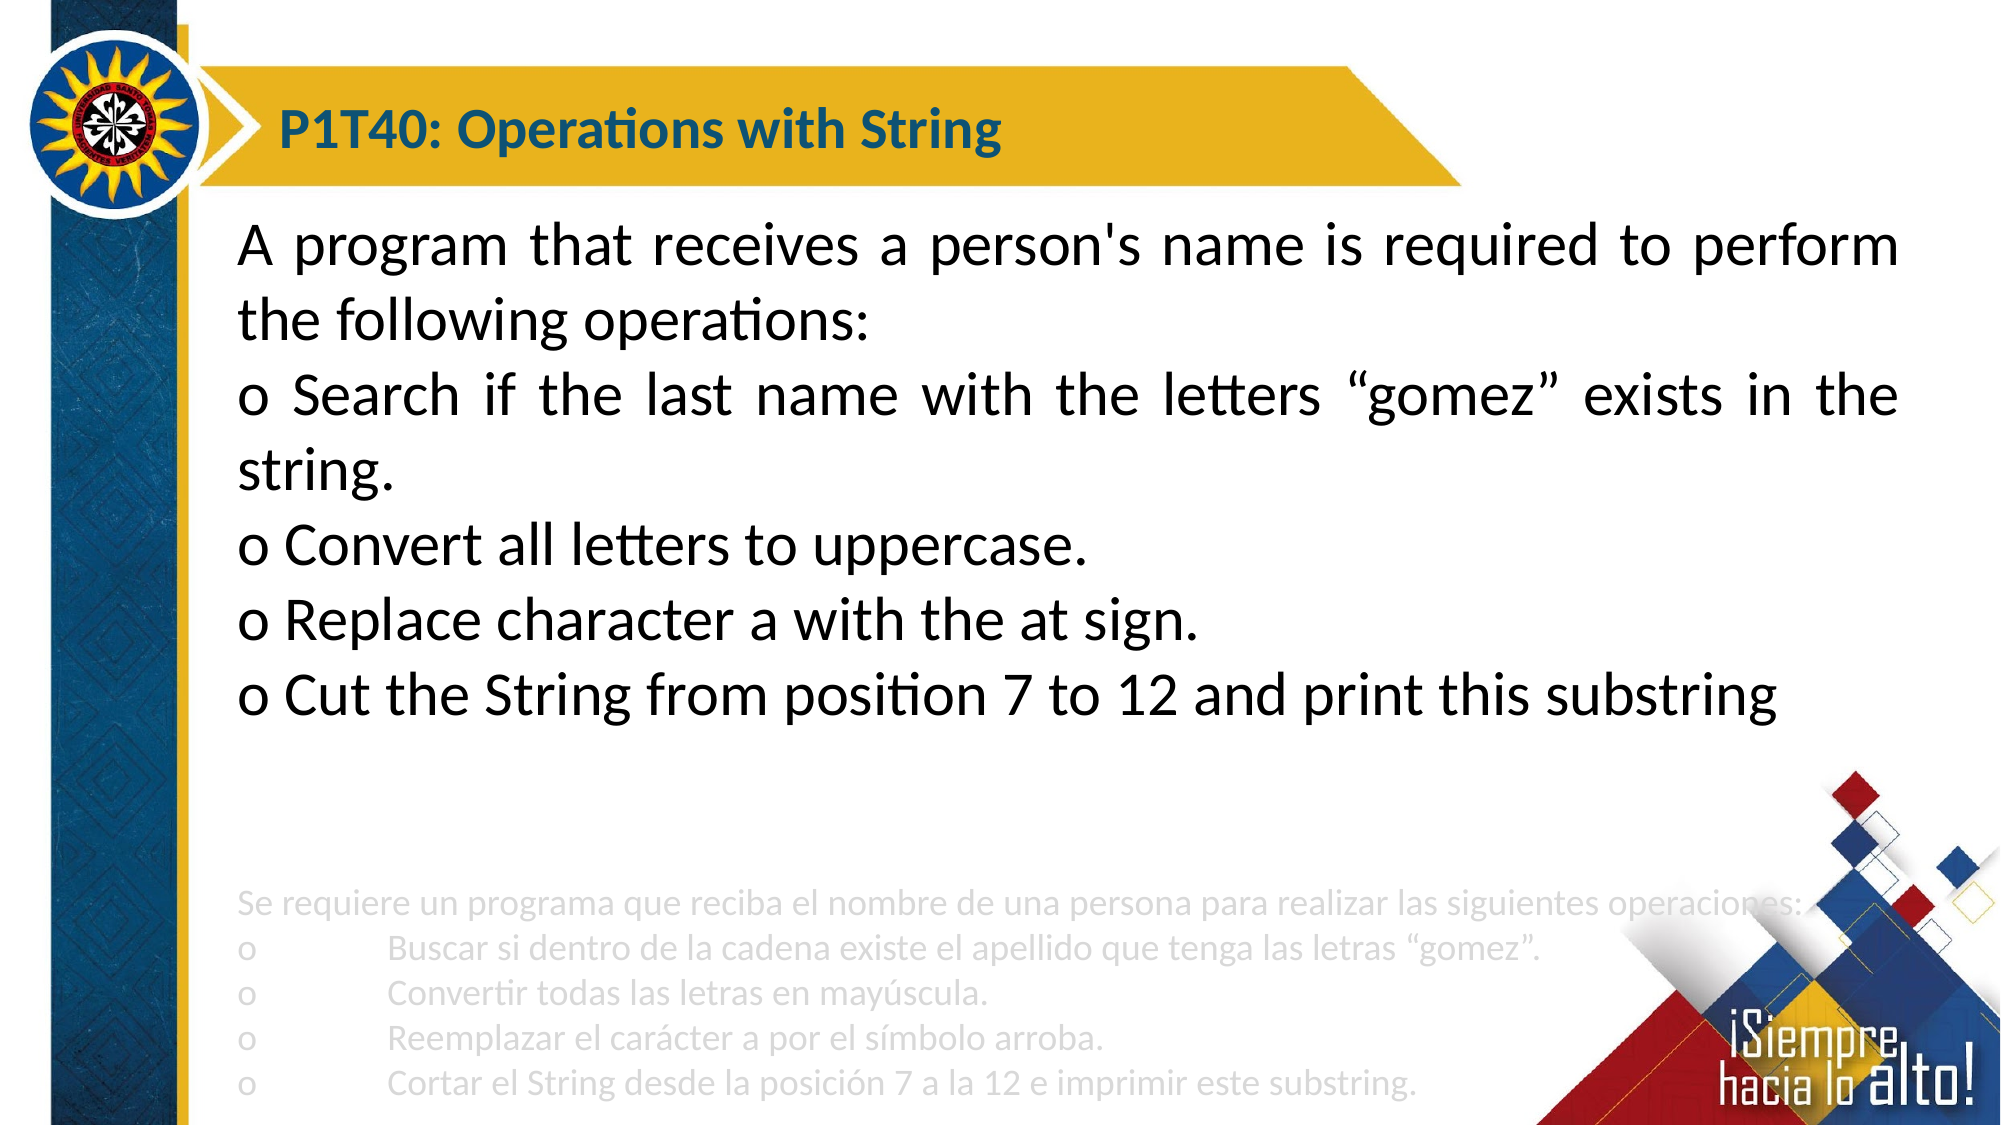

P1T40: Operations with String
A program that receives a person's name is required to perform the following operations:
o Search if the last name with the letters “gomez” exists in the string.
o Convert all letters to uppercase.
o Replace character a with the at sign.
o Cut the String from position 7 to 12 and print this substring

Se requiere un programa que reciba el nombre de una persona para realizar las siguientes operaciones:
o	Buscar si dentro de la cadena existe el apellido que tenga las letras “gomez”.
o	Convertir todas las letras en mayúscula.
o	Reemplazar el carácter a por el símbolo arroba.
o	Cortar el String desde la posición 7 a la 12 e imprimir este substring.